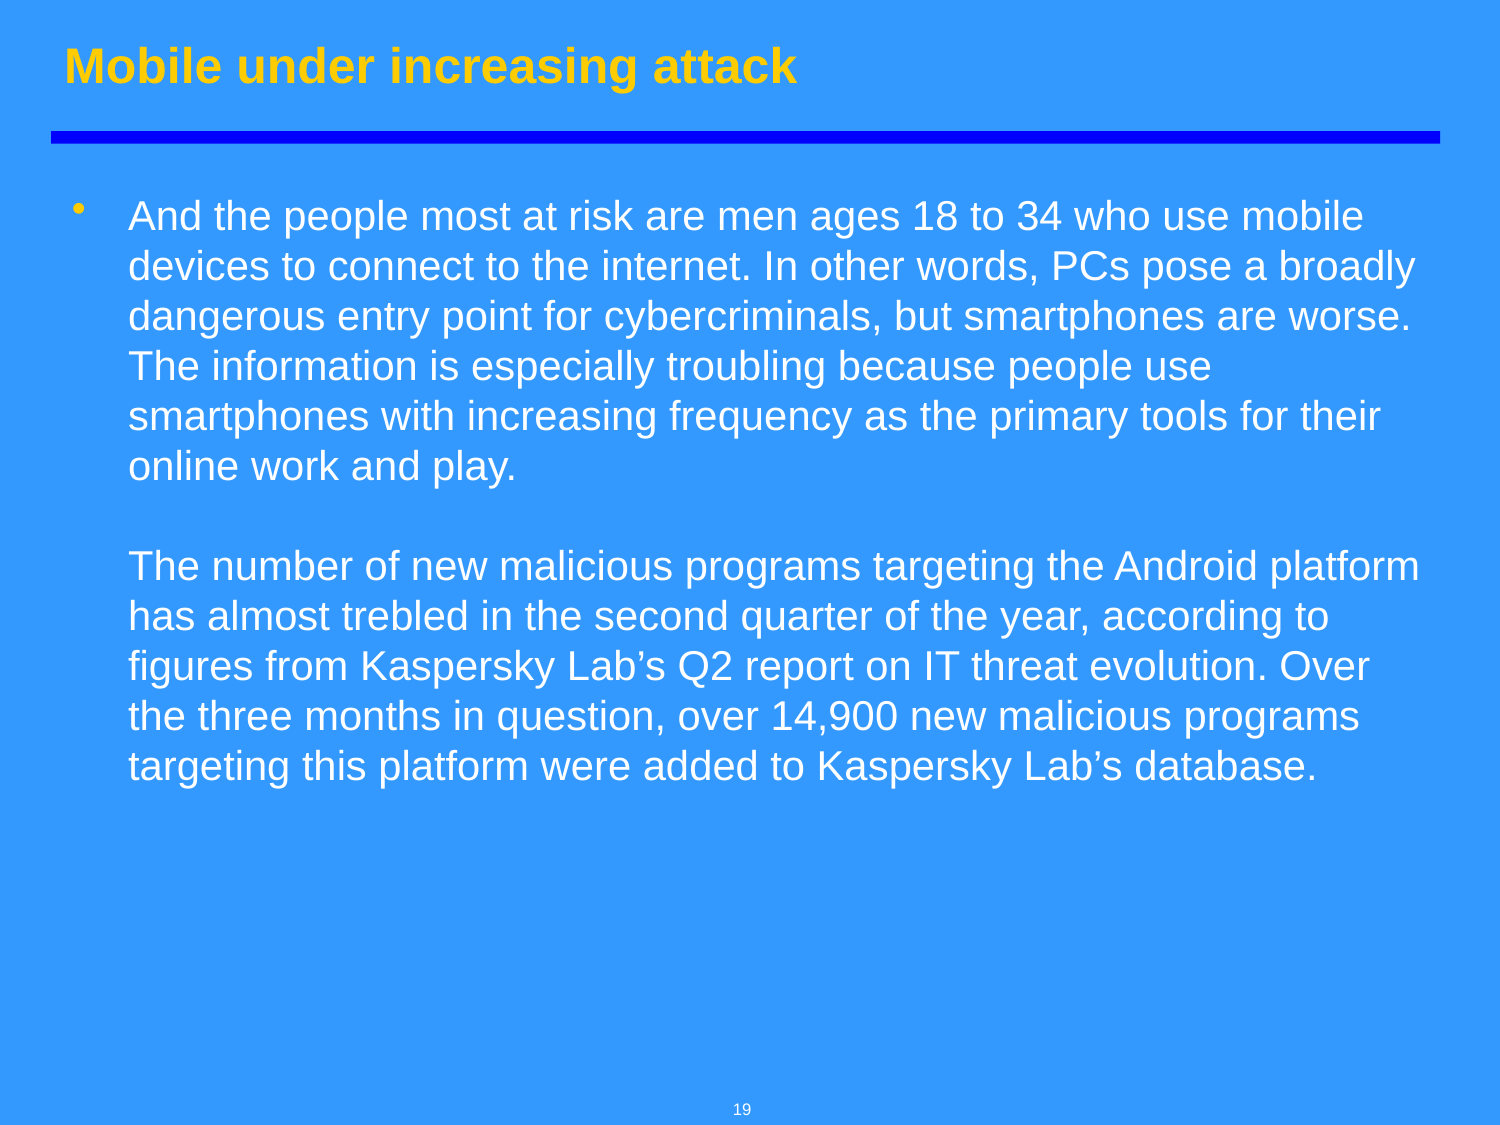

# Mobile under increasing attack
And the people most at risk are men ages 18 to 34 who use mobile devices to connect to the internet. In other words, PCs pose a broadly dangerous entry point for cybercriminals, but smartphones are worse. The information is especially troubling because people use smartphones with increasing frequency as the primary tools for their online work and play.
The number of new malicious programs targeting the Android platform has almost trebled in the second quarter of the year, according to figures from Kaspersky Lab’s Q2 report on IT threat evolution. Over the three months in question, over 14,900 new malicious programs targeting this platform were added to Kaspersky Lab’s database.

19